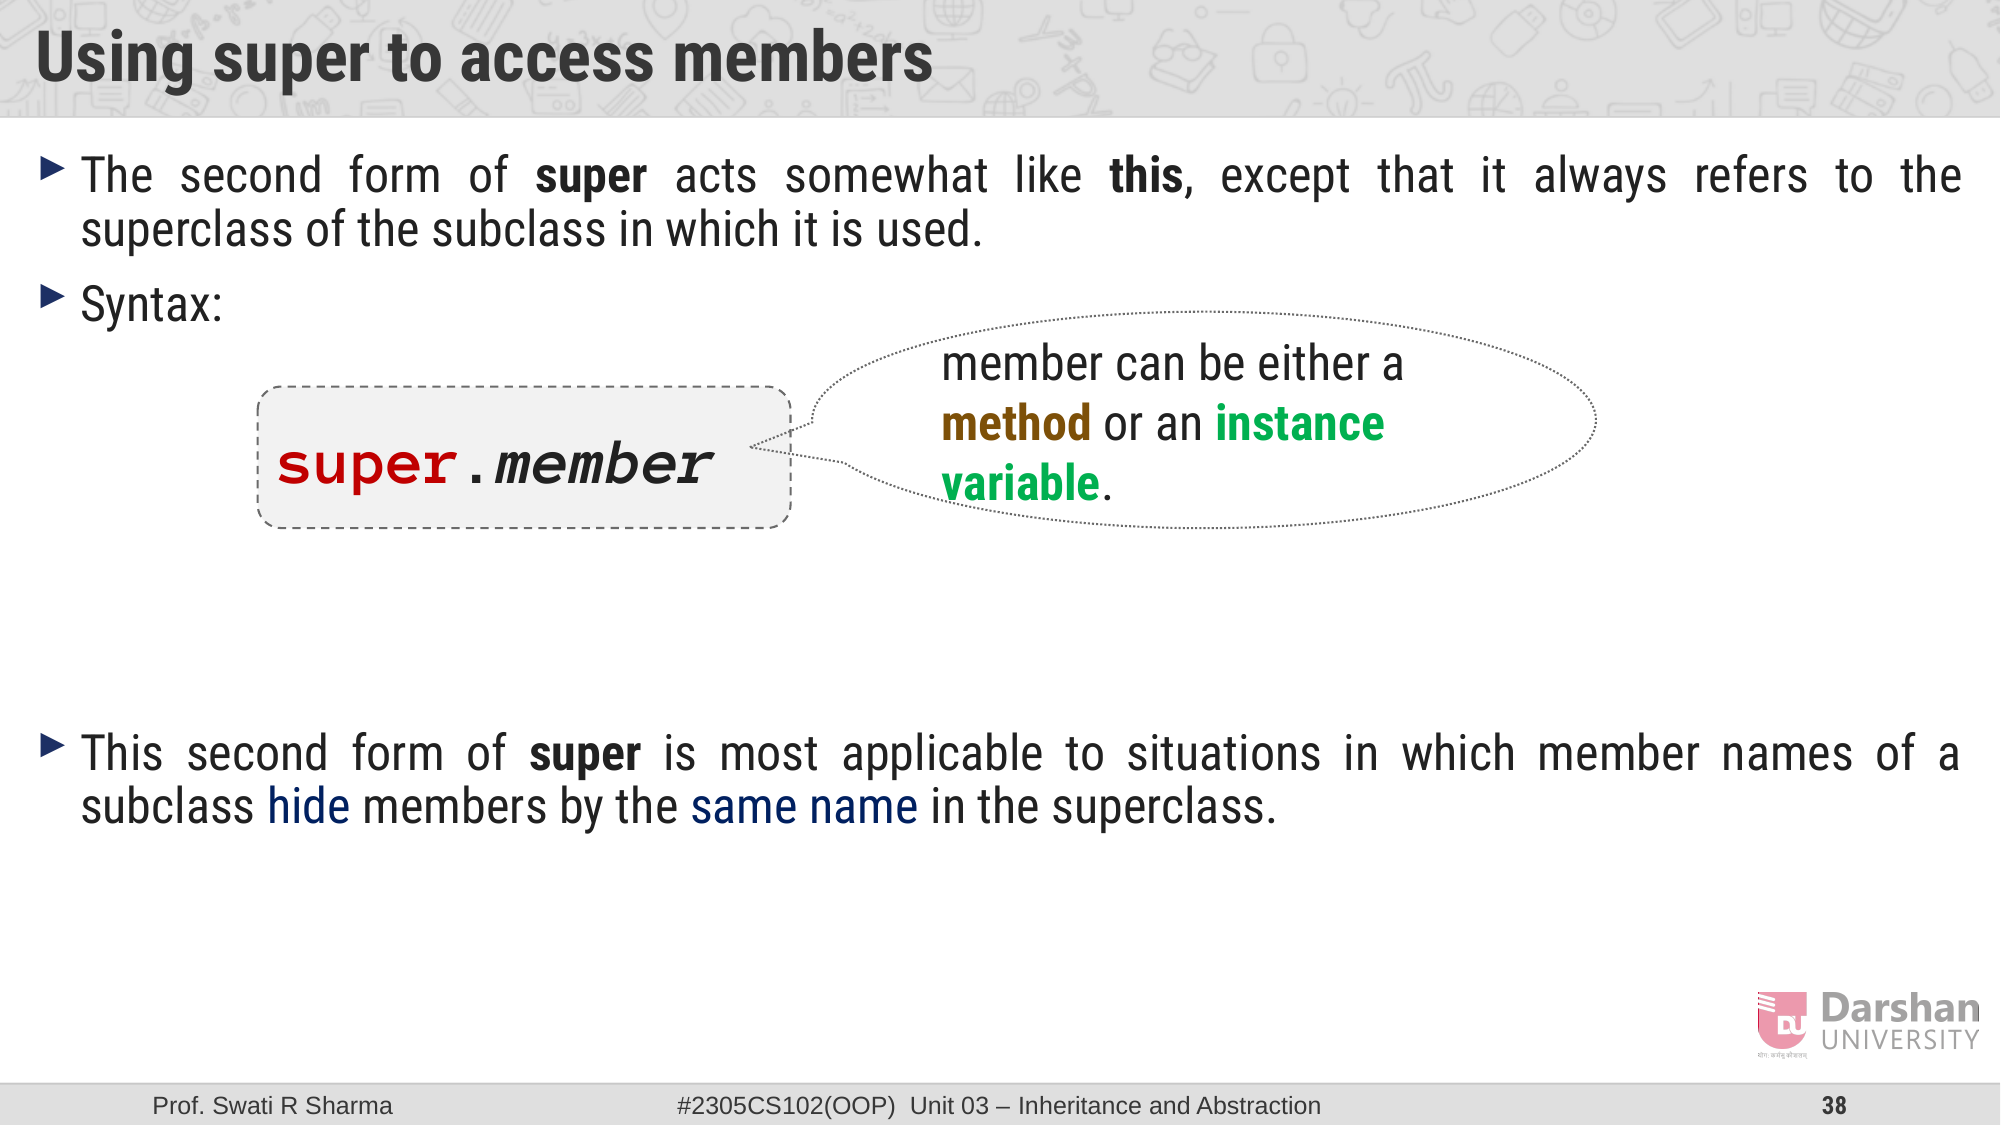

# Using super to access members
The second form of super acts somewhat like this, except that it always refers to the superclass of the subclass in which it is used.
Syntax:

This second form of super is most applicable to situations in which member names of a subclass hide members by the same name in the superclass.
member can be either a method or an instance variable.
super.member